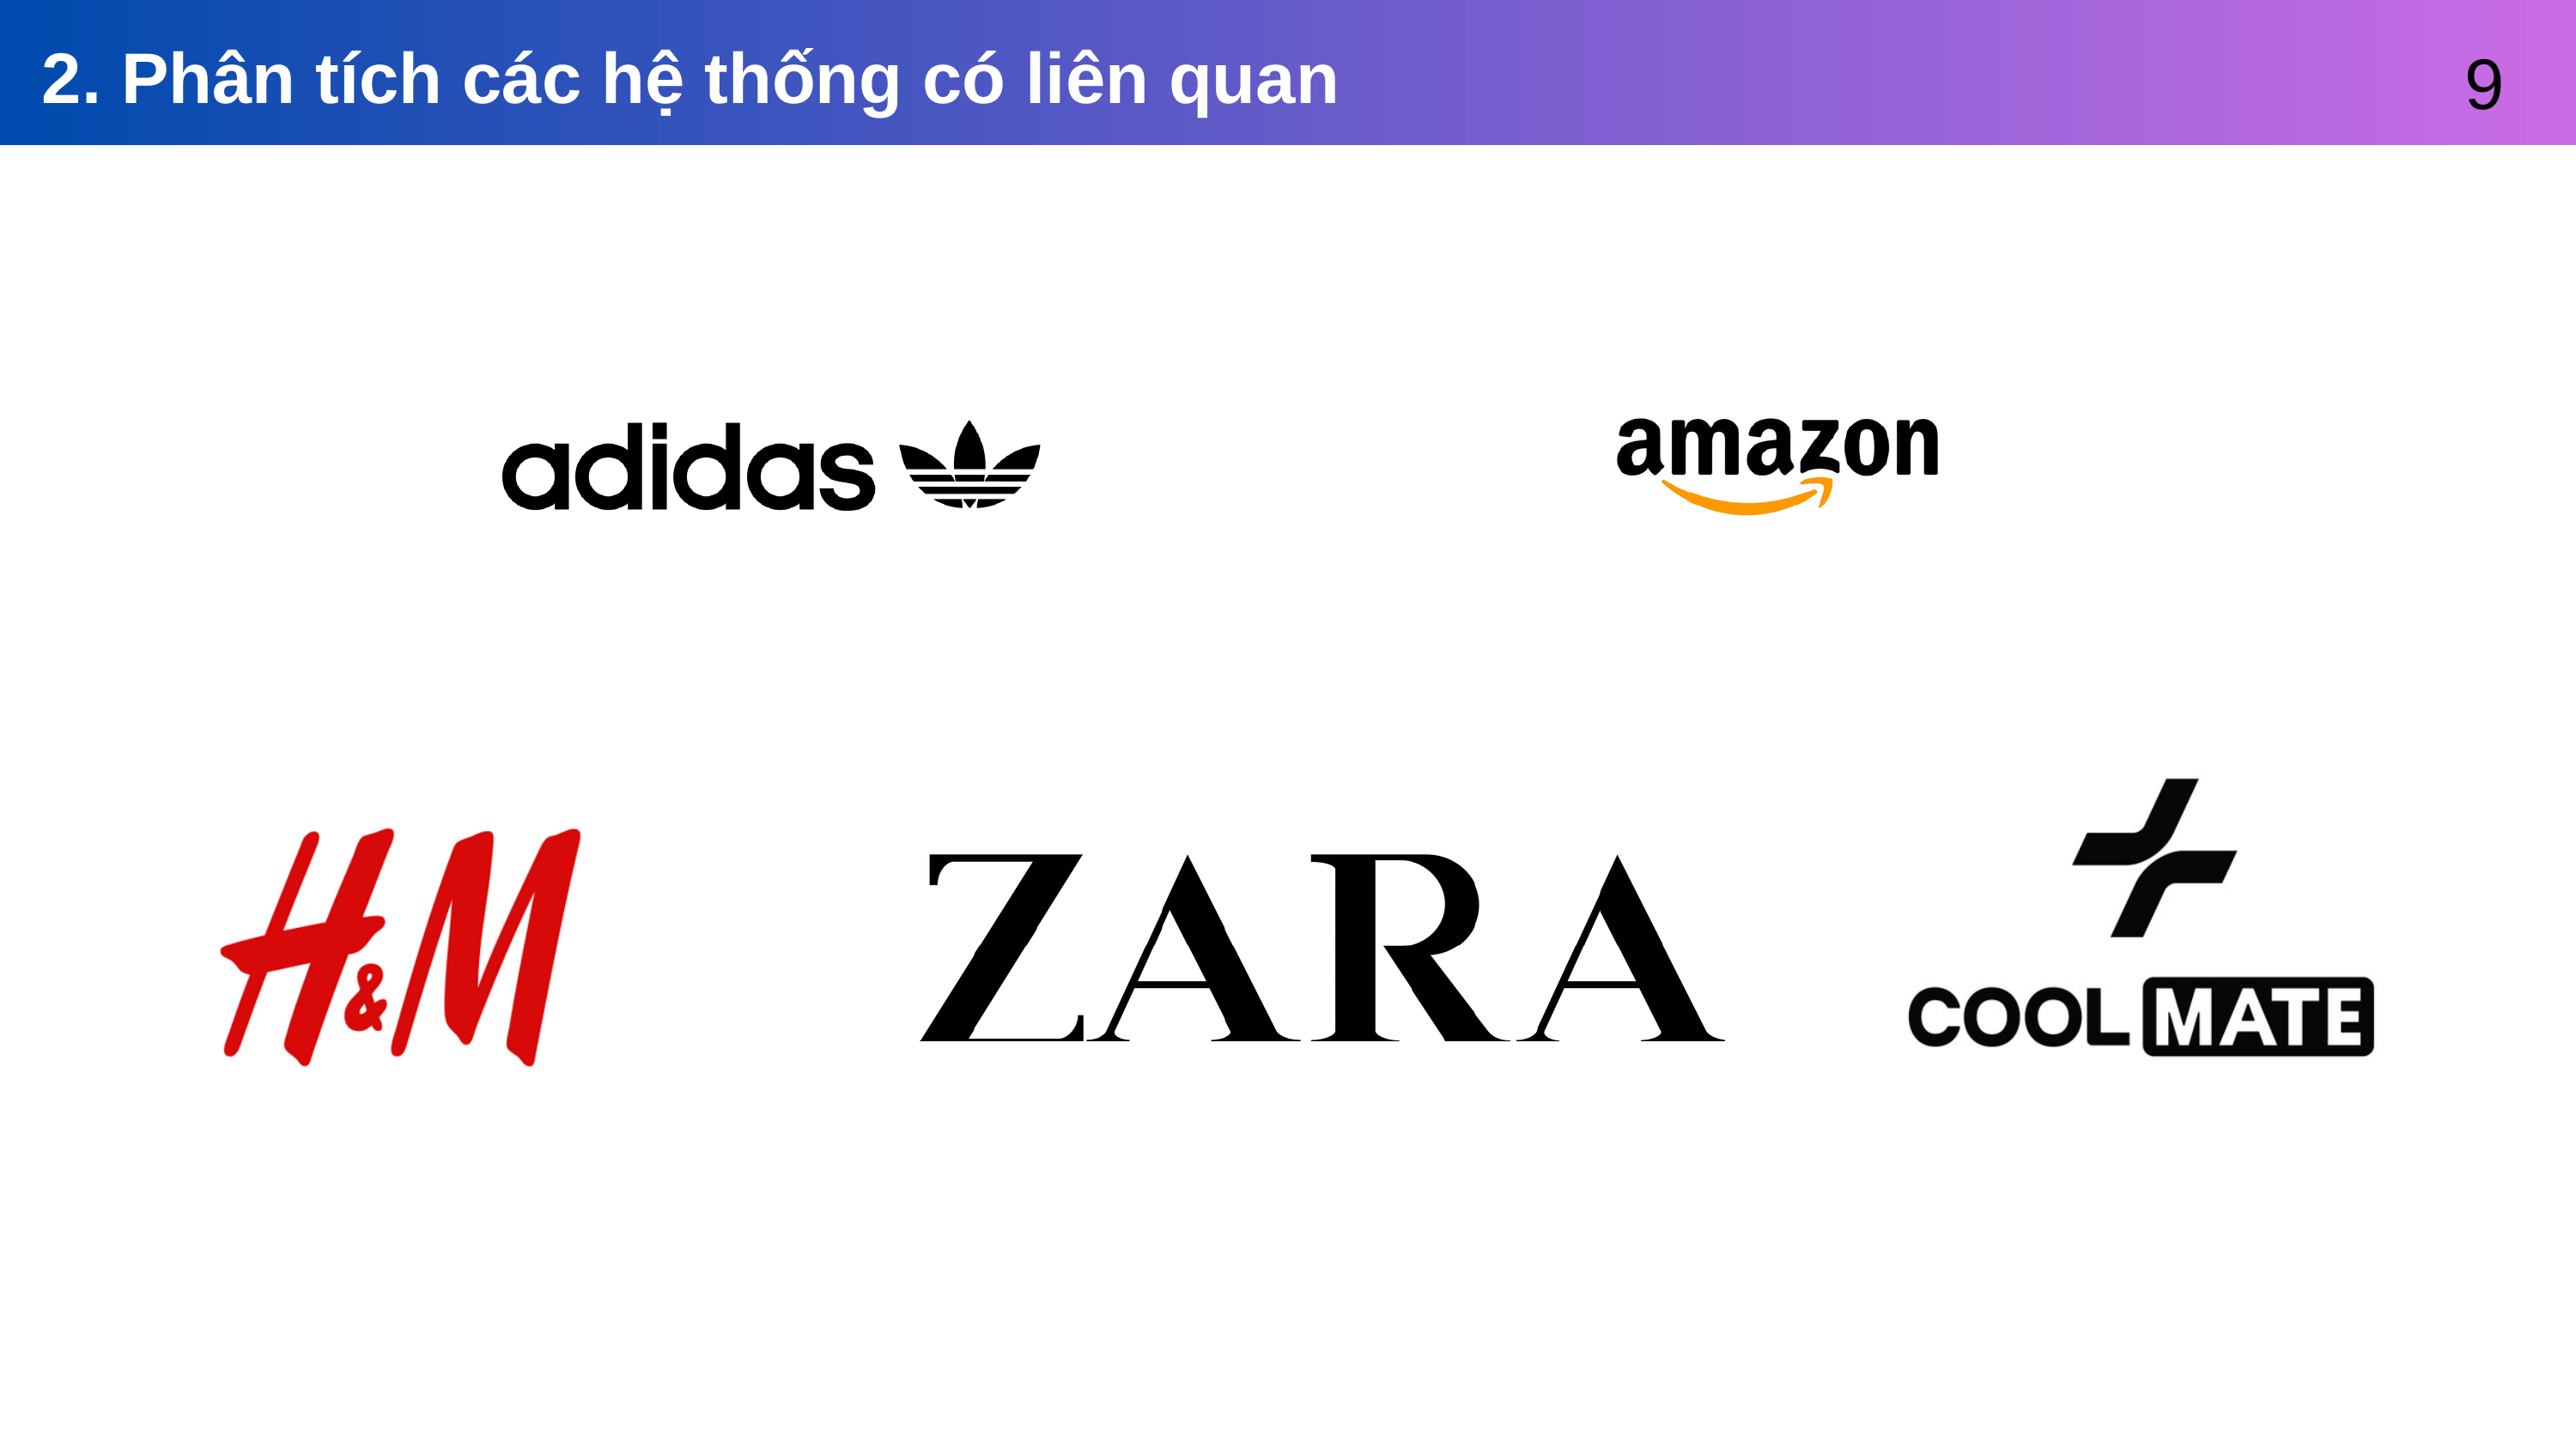

9
2. Phân tích các hệ thống có liên quan